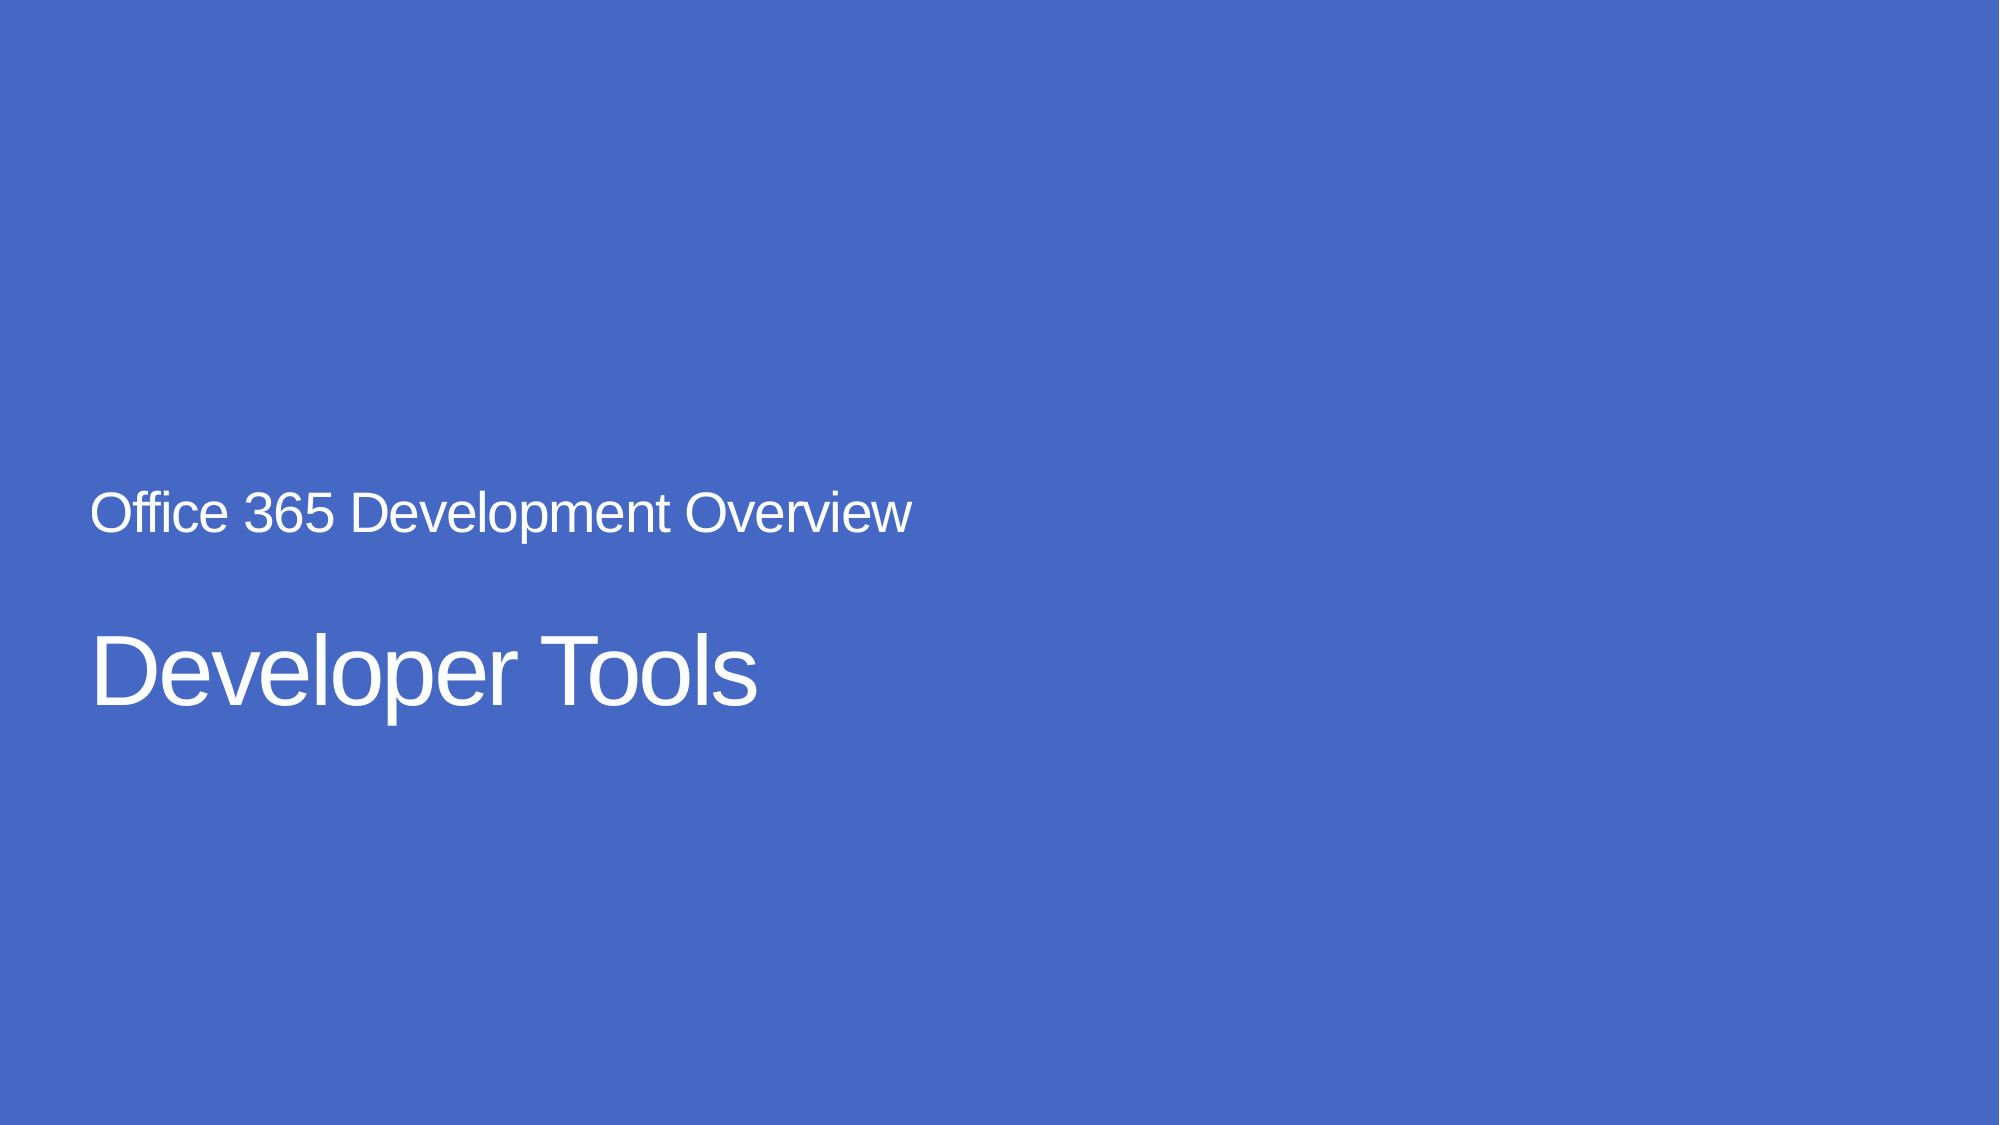

Office 365 Development Overview
# Developer Tools